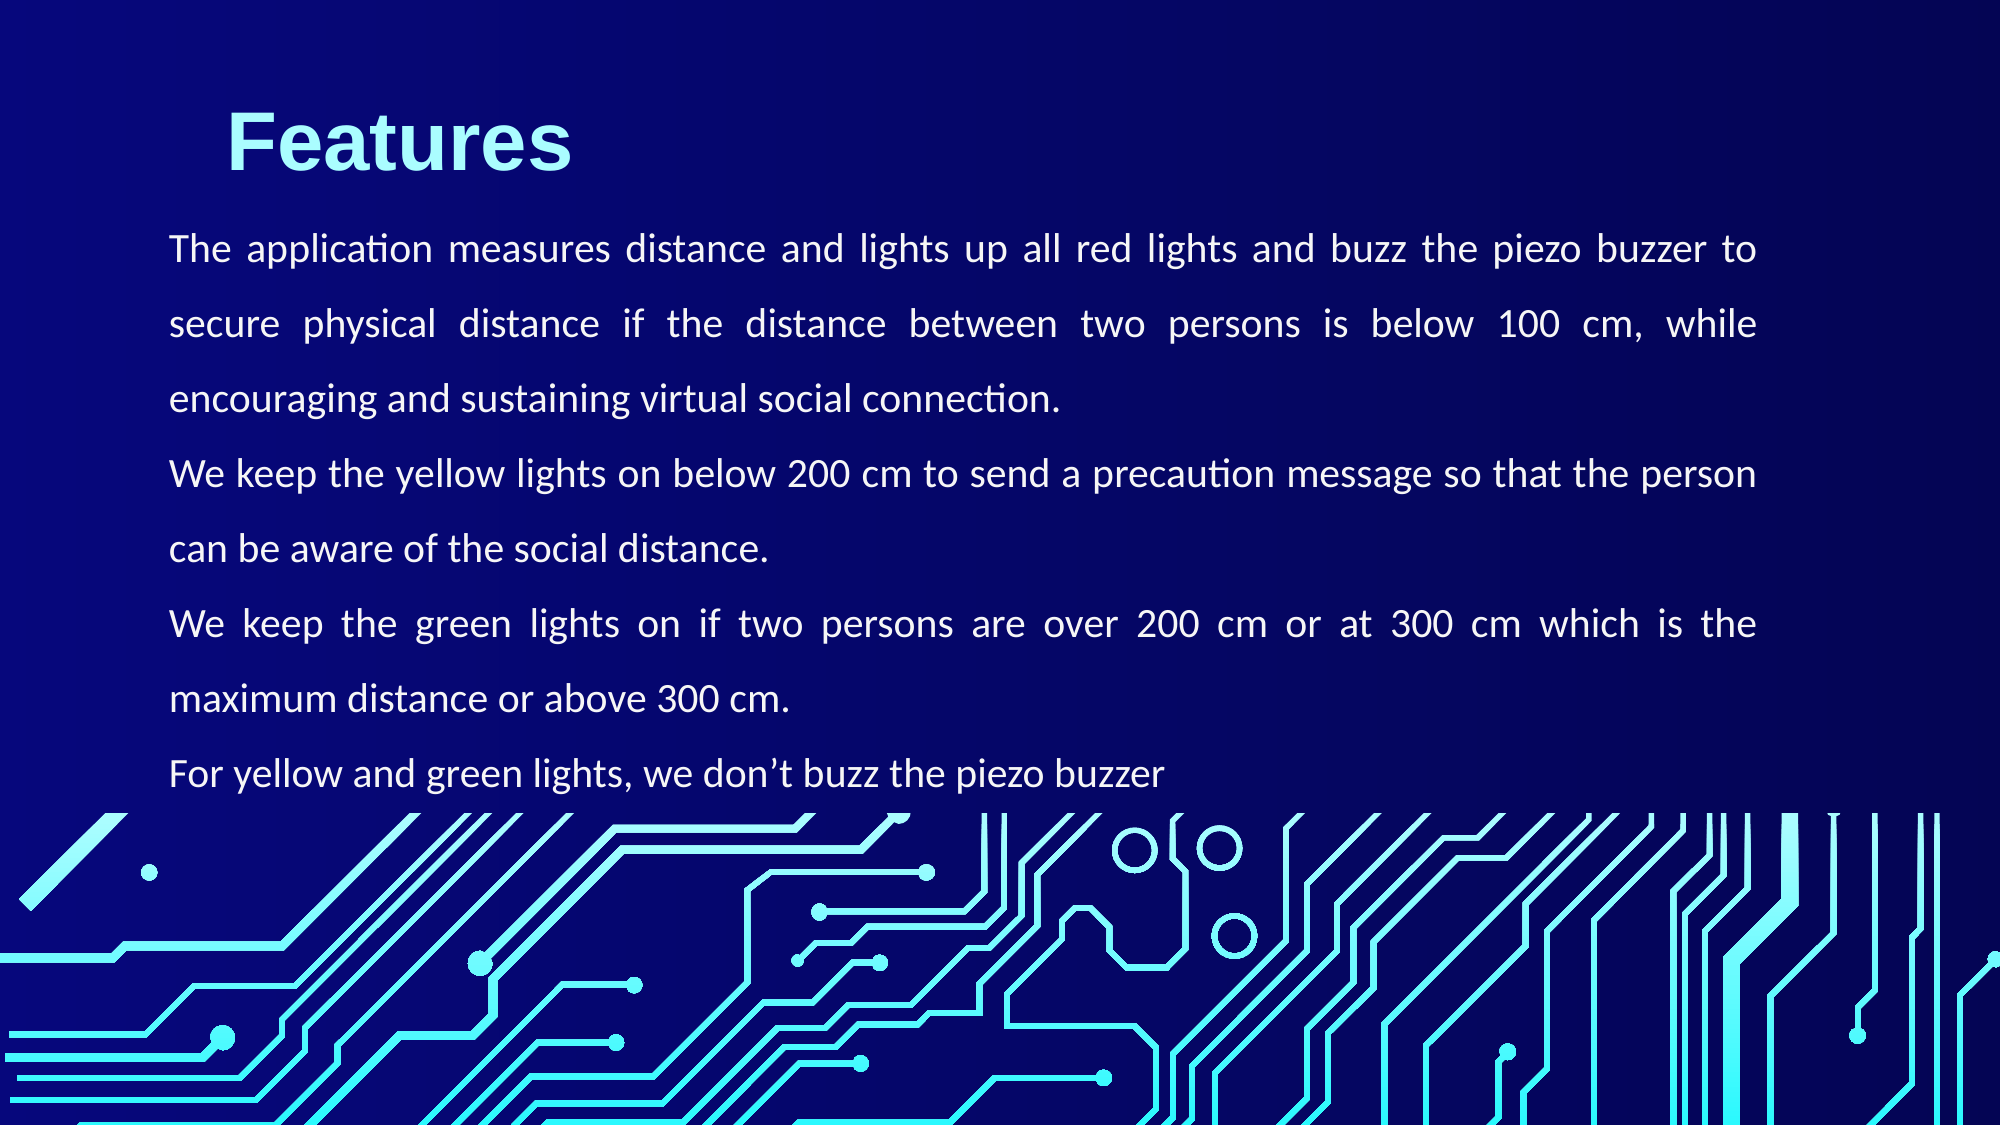

Features

The application measures distance and lights up all red lights and buzz the piezo buzzer to secure physical distance if the distance between two persons is below 100 cm, while encouraging and sustaining virtual social connection.
We keep the yellow lights on below 200 cm to send a precaution message so that the person can be aware of the social distance.
We keep the green lights on if two persons are over 200 cm or at 300 cm which is the maximum distance or above 300 cm.
For yellow and green lights, we don’t buzz the piezo buzzer